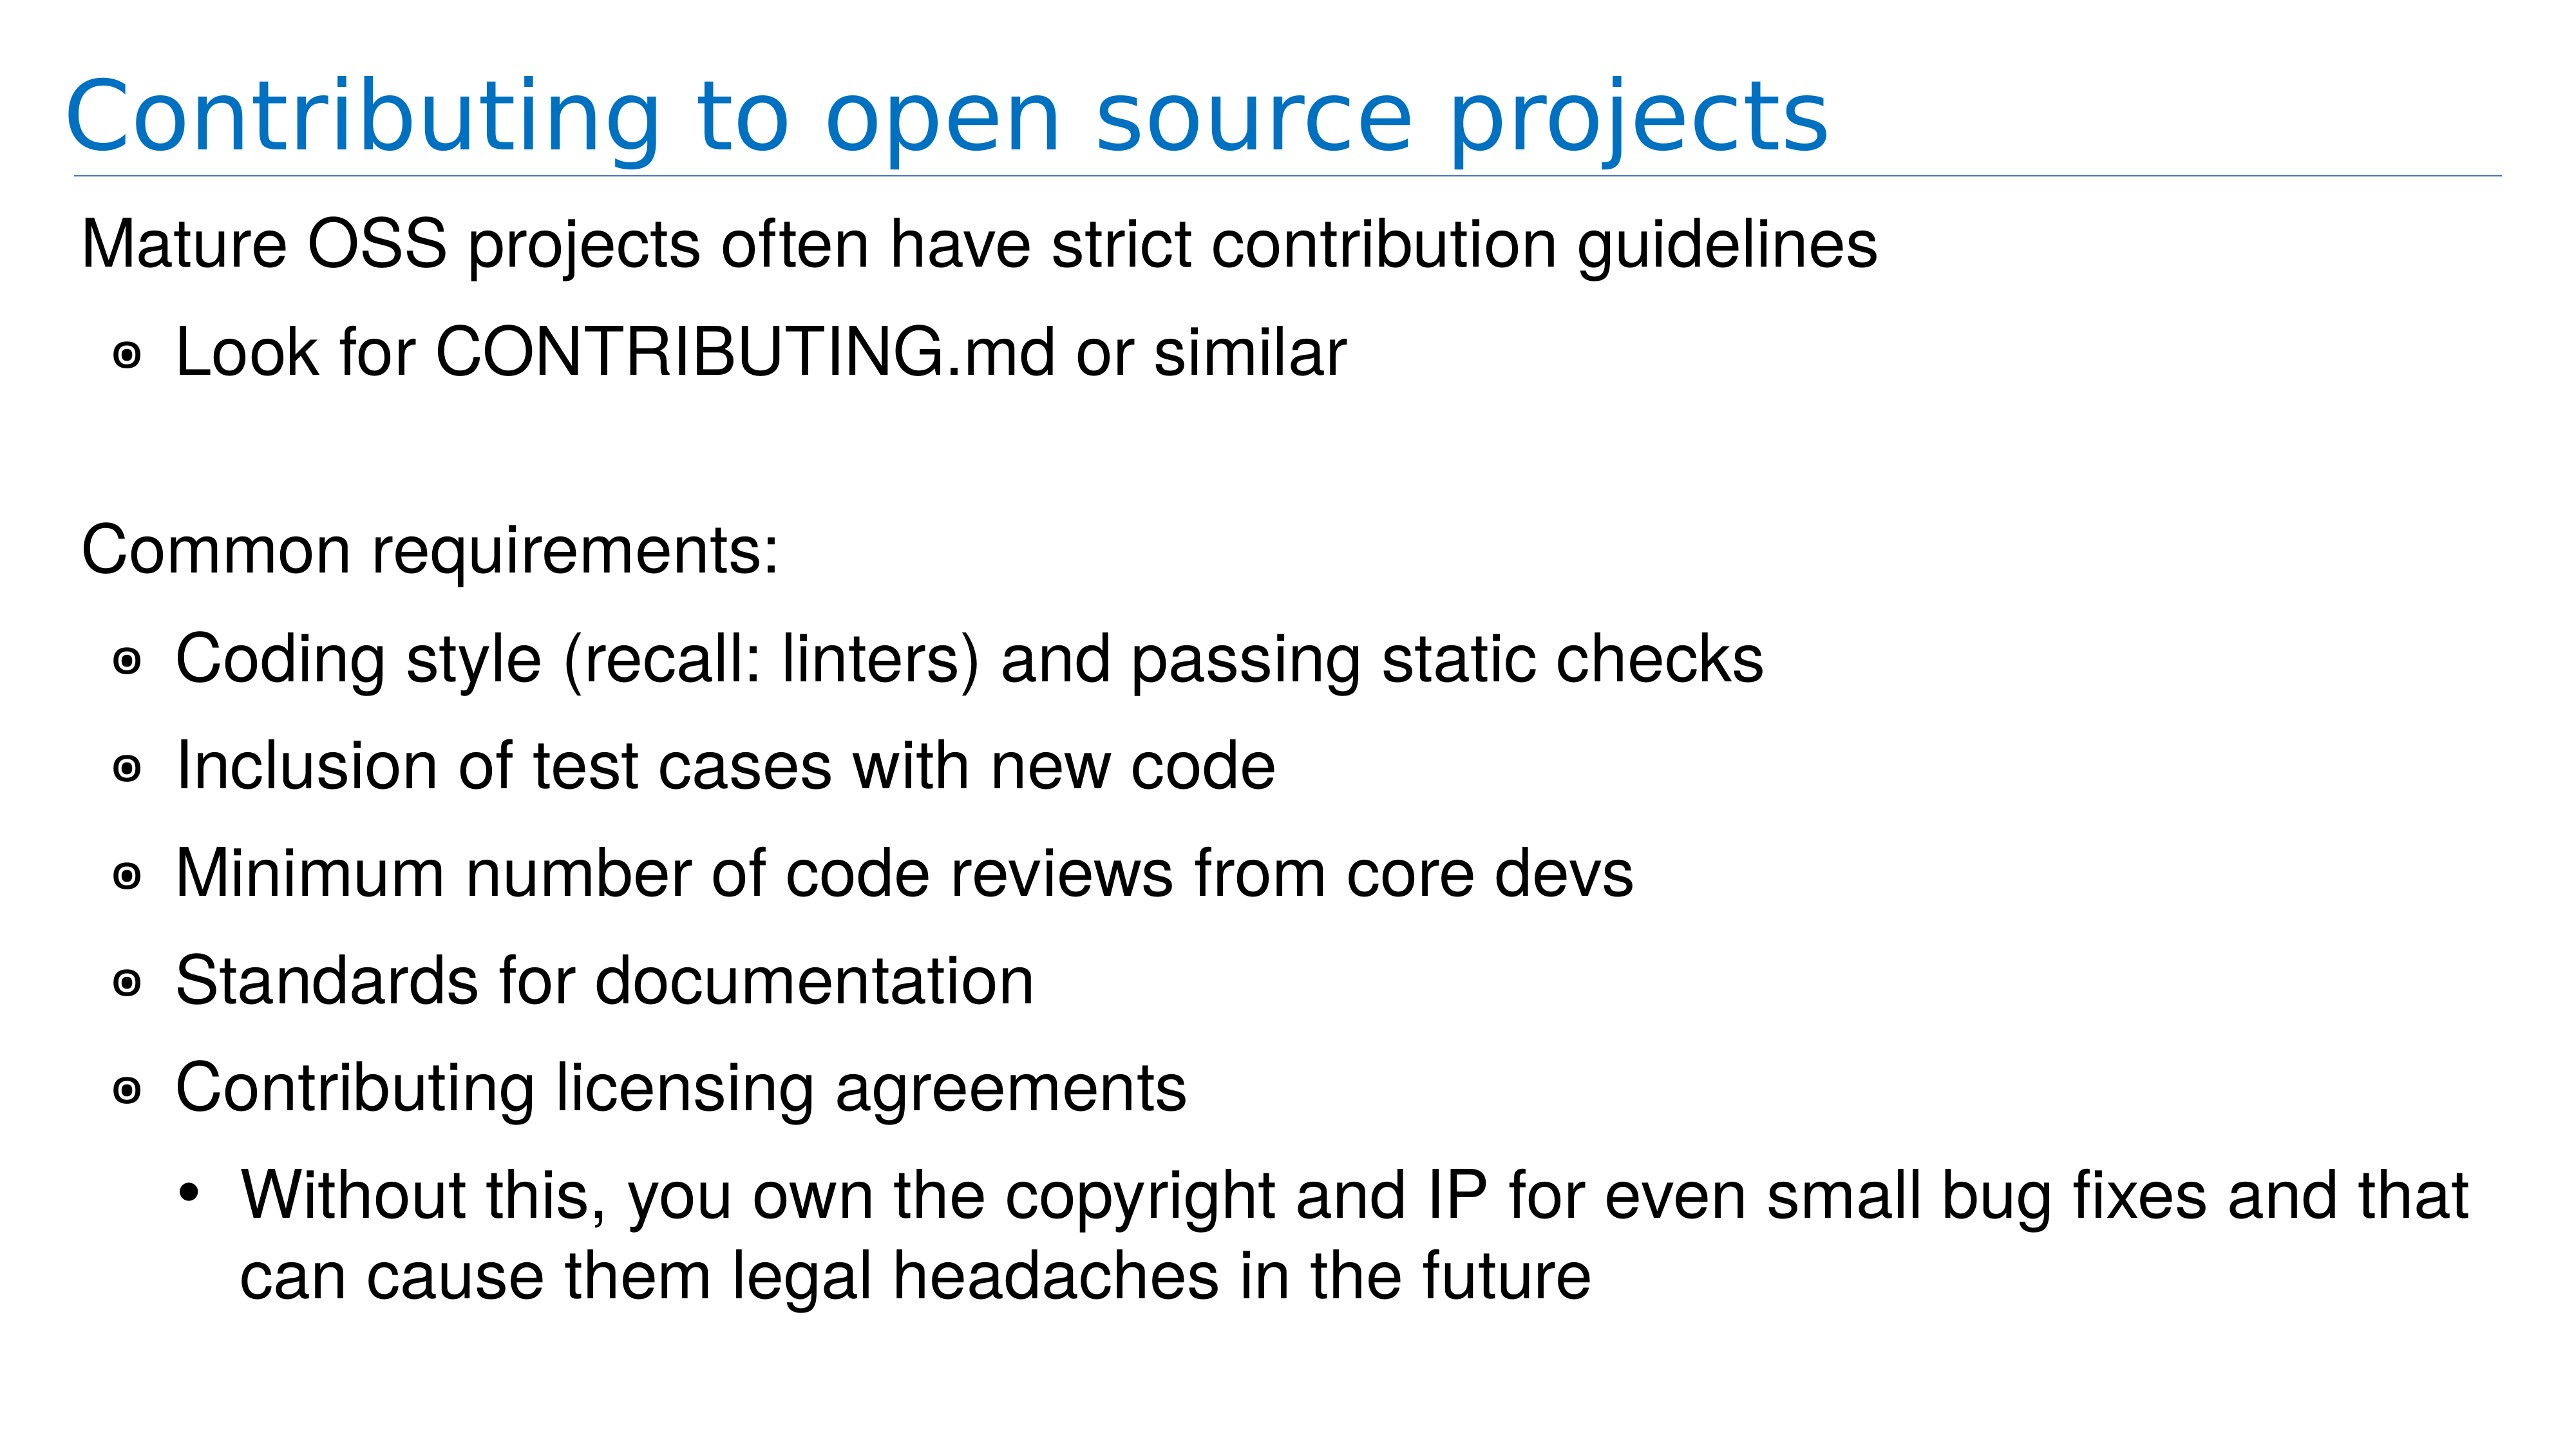

# Contributing to open source projects
Mature OSS projects often have strict contribution guidelines
Look for CONTRIBUTING.md or similar

Common requirements:
Coding style (recall: linters) and passing static checks
Inclusion of test cases with new code
Minimum number of code reviews from core devs
Standards for documentation
Contributing licensing agreements
Without this, you own the copyright and IP for even small bug fixes and that can cause them legal headaches in the future